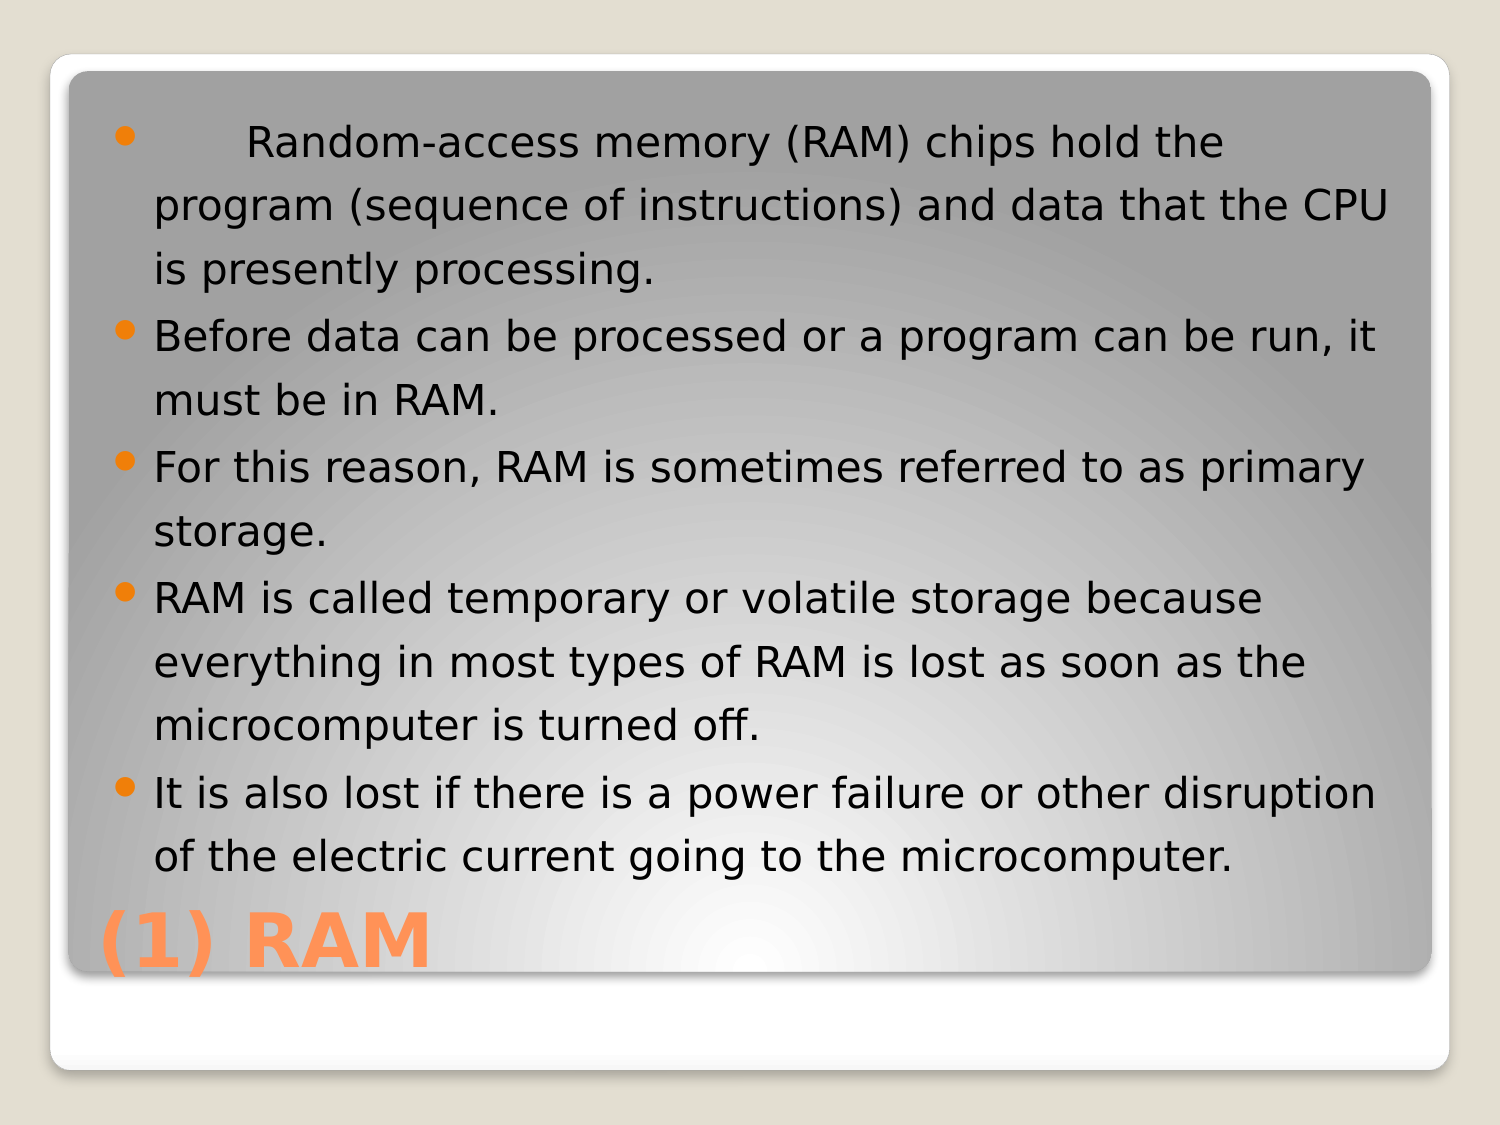

Random-access memory (RAM) chips hold the program (sequence of instructions) and data that the CPU is presently processing.
Before data can be processed or a program can be run, it must be in RAM.
For this reason, RAM is sometimes referred to as primary storage.
RAM is called temporary or volatile storage because everything in most types of RAM is lost as soon as the microcomputer is turned off.
It is also lost if there is a power failure or other disruption of the electric current going to the microcomputer.

# (1) RAM